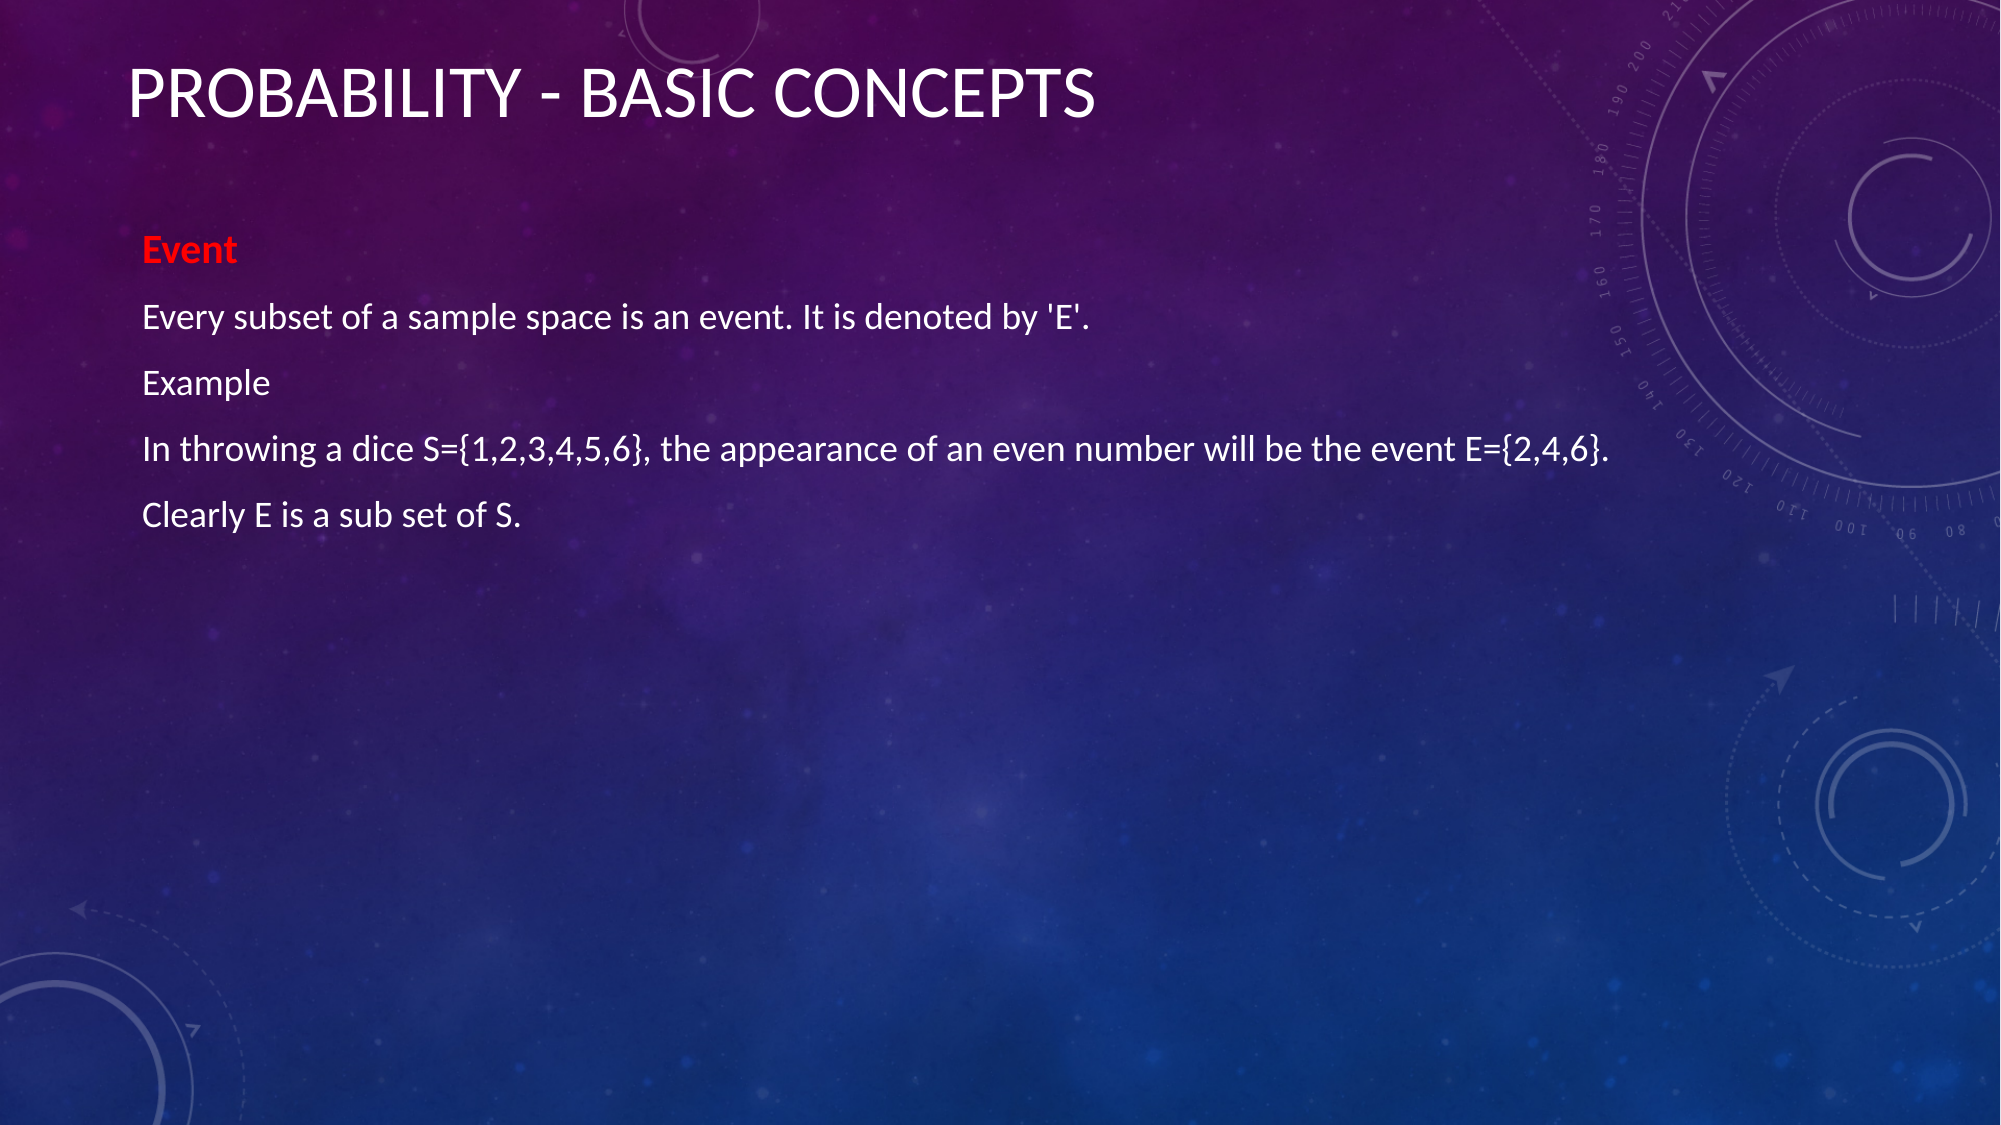

# PROBABILITY - Basic Concepts
Event
Every subset of a sample space is an event. It is denoted by 'E'.
Example
In throwing a dice S={1,2,3,4,5,6}, the appearance of an even number will be the event E={2,4,6}.
Clearly E is a sub set of S.